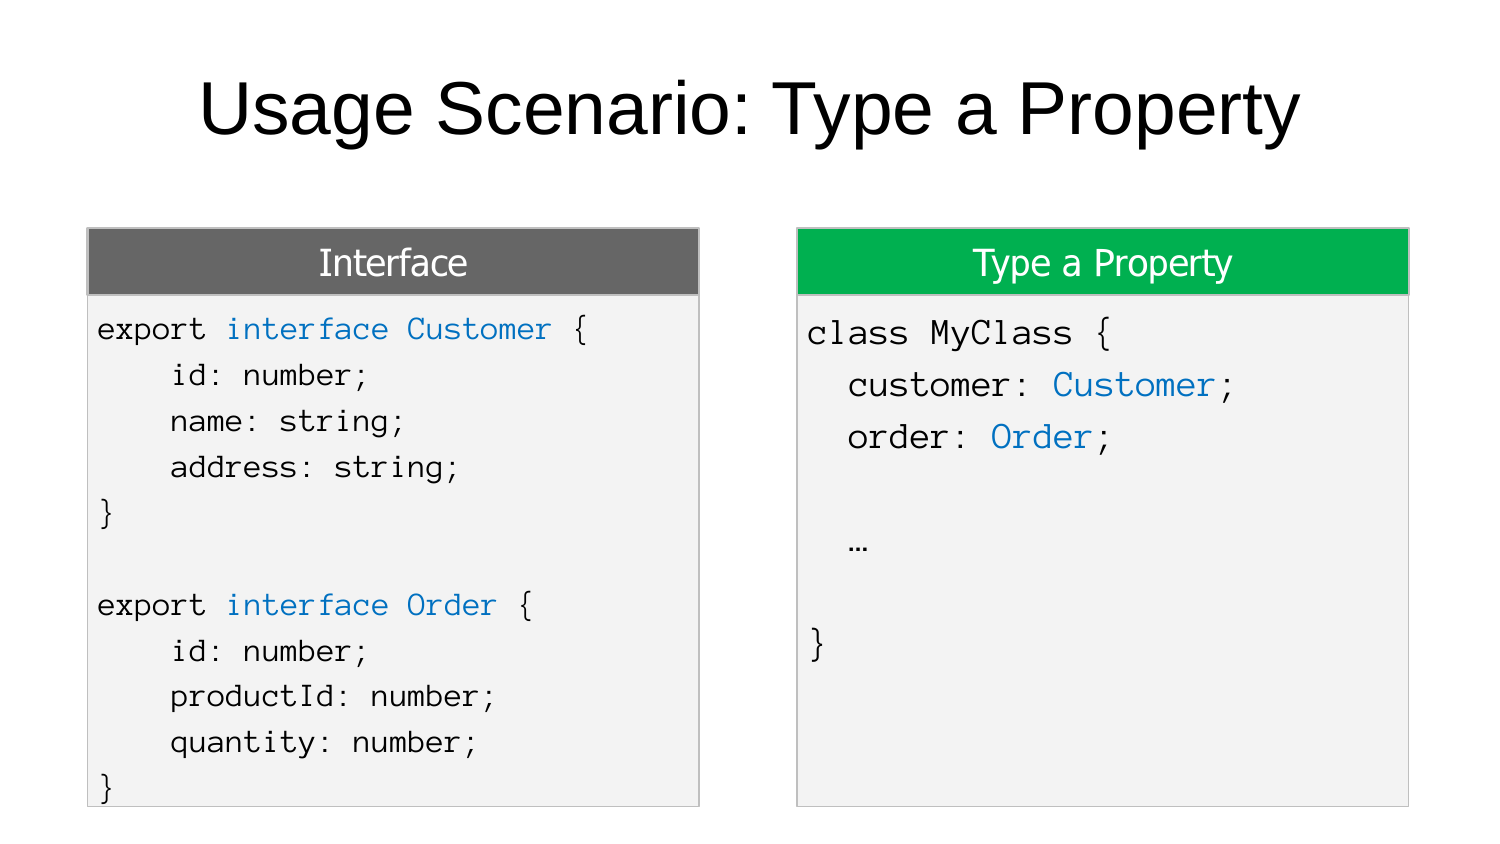

# Usage Scenario: Type a Property
Interface
Type a Property
export interface Customer {
    id: number;
    name: string;
    address: string;
}

export interface Order {
    id: number;
    productId: number;
    quantity: number;
}

class MyClass {
  customer: Customer;
  order: Order;

  …

}